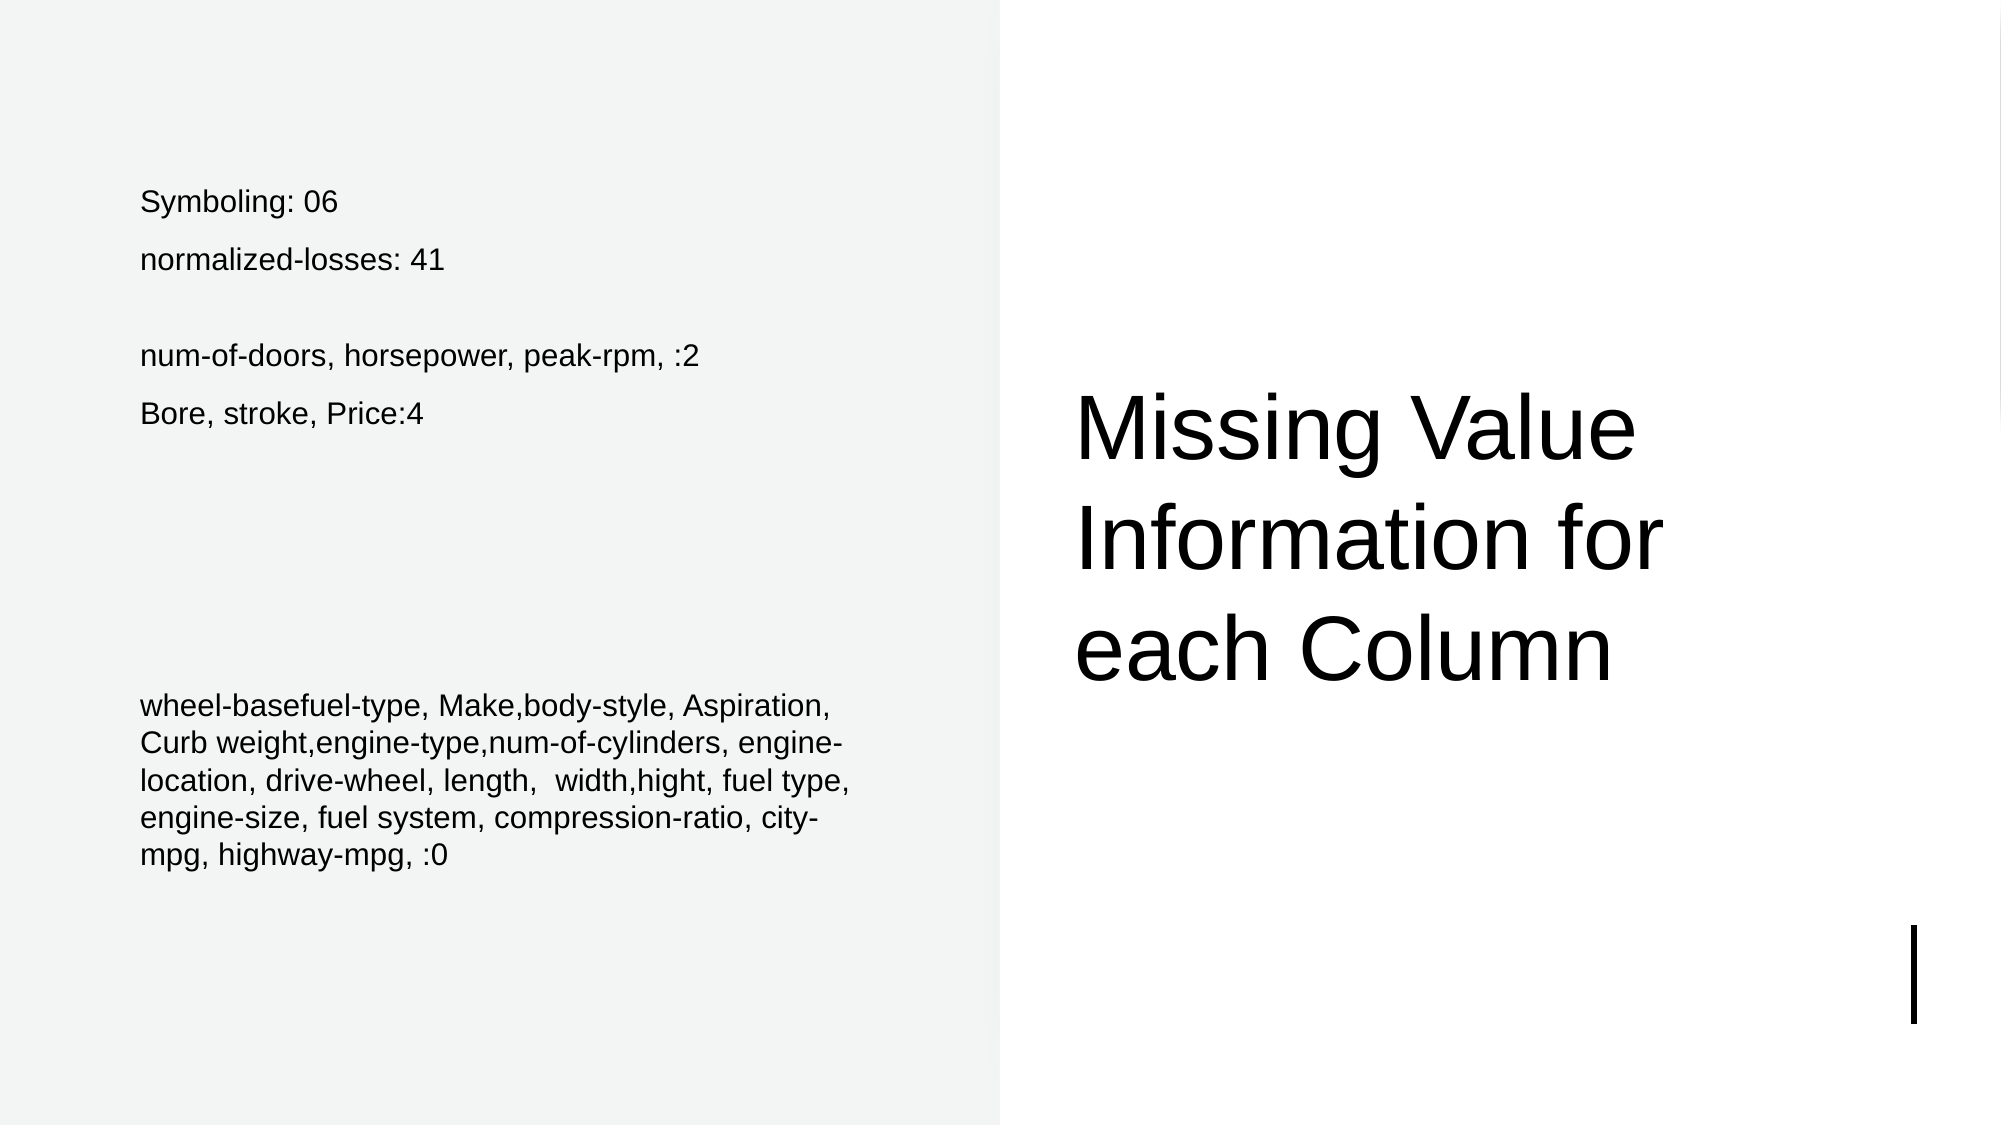

Symboling: 06
normalized-losses: 41
num-of-doors, horsepower, peak-rpm, :2
Bore, stroke, Price:4

wheel-basefuel-type, Make,body-style, Aspiration, Curb weight,engine-type,num-of-cylinders, engine-location, drive-wheel, length,  width,hight, fuel type, engine-size, fuel system, compression-ratio, city-mpg, highway-mpg, :0

# Missing Value Information for each Column